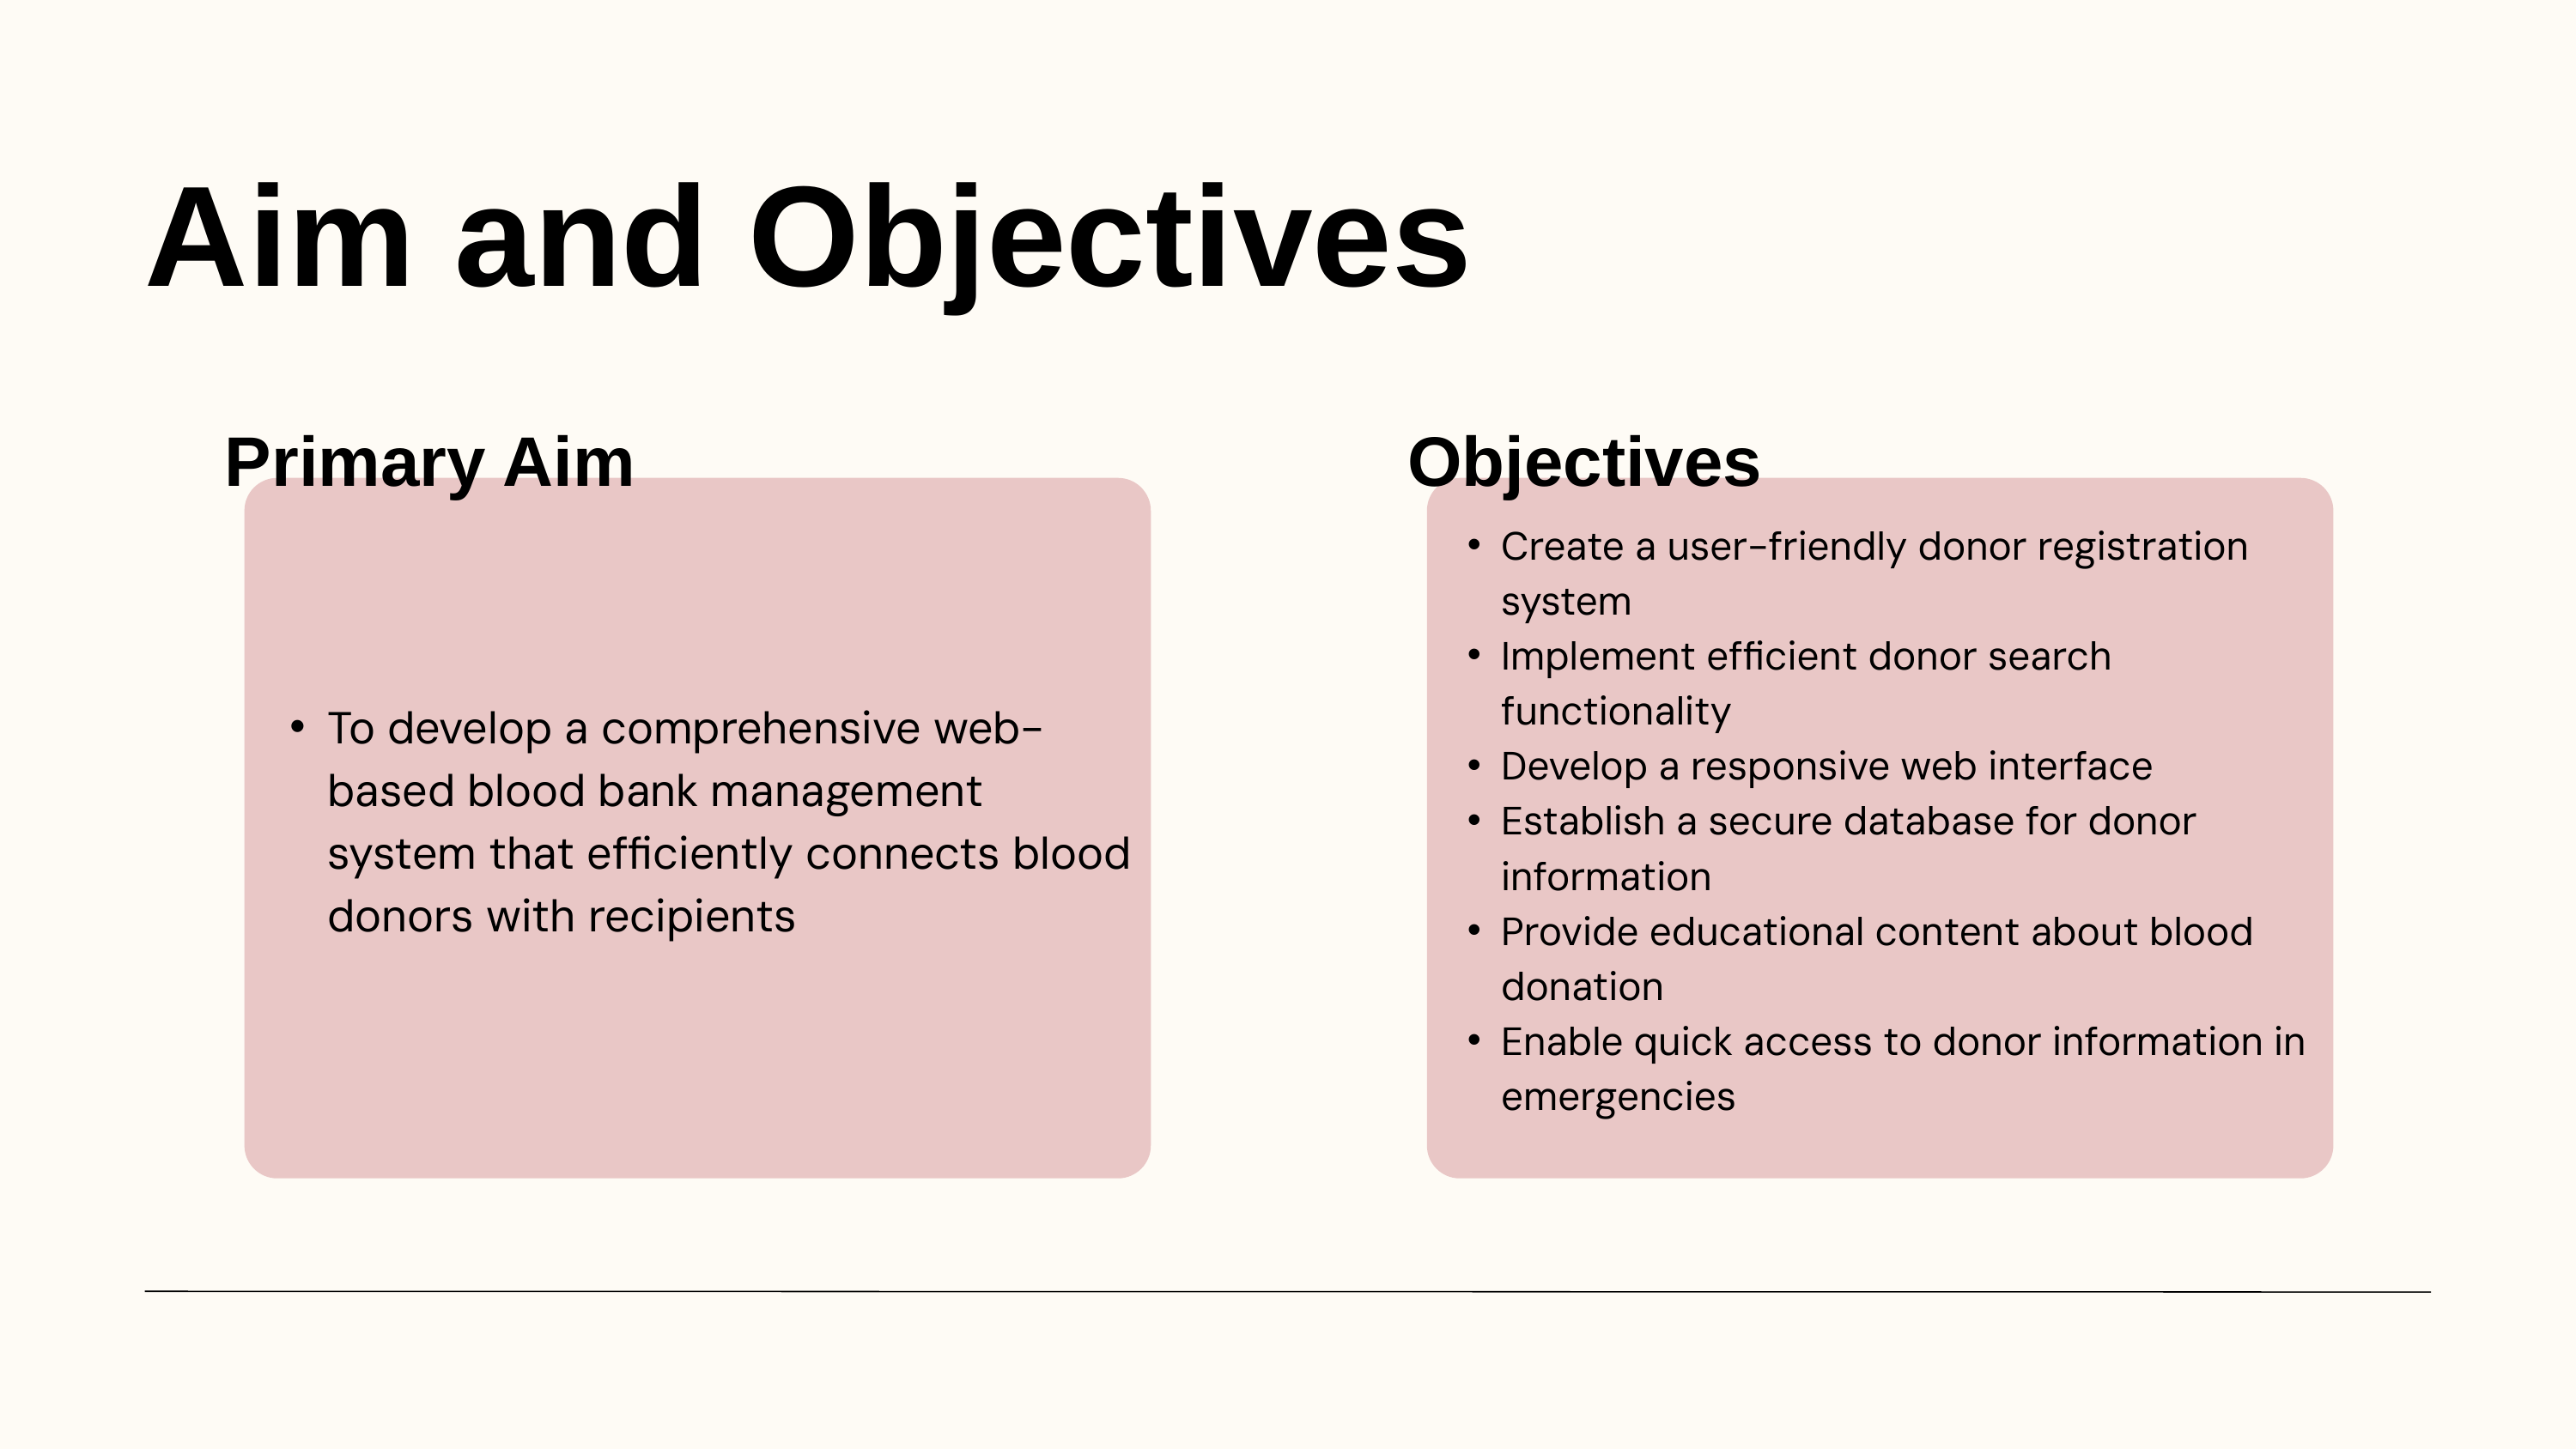

Aim and Objectives
Primary Aim
Objectives

To develop a comprehensive web-based blood bank management system that efficiently connects blood donors with recipients

Create a user-friendly donor registration system
Implement efficient donor search functionality
Develop a responsive web interface
Establish a secure database for donor information
Provide educational content about blood donation
Enable quick access to donor information in emergencies